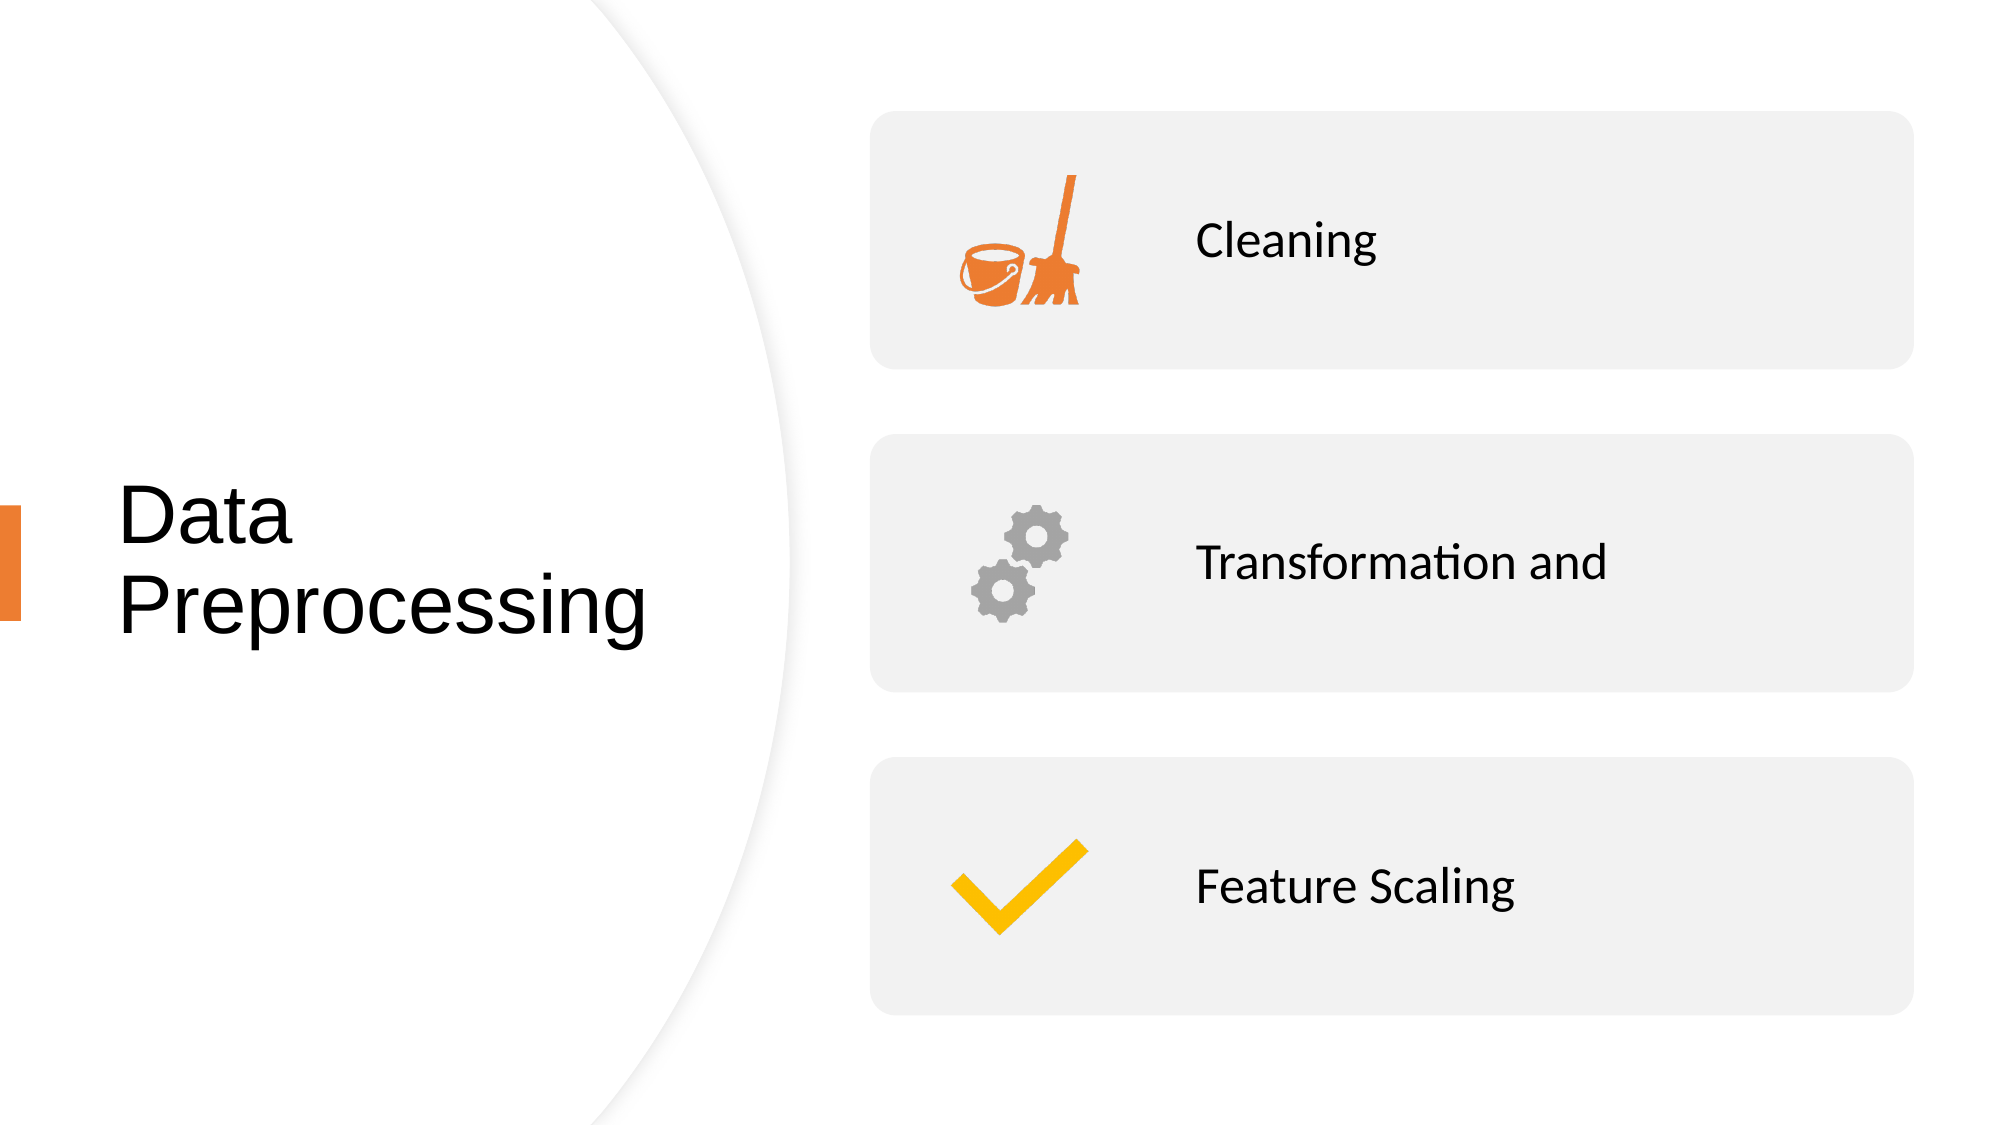

Cleaning
Transformation and
Feature Scaling
# Data Preprocessing

25